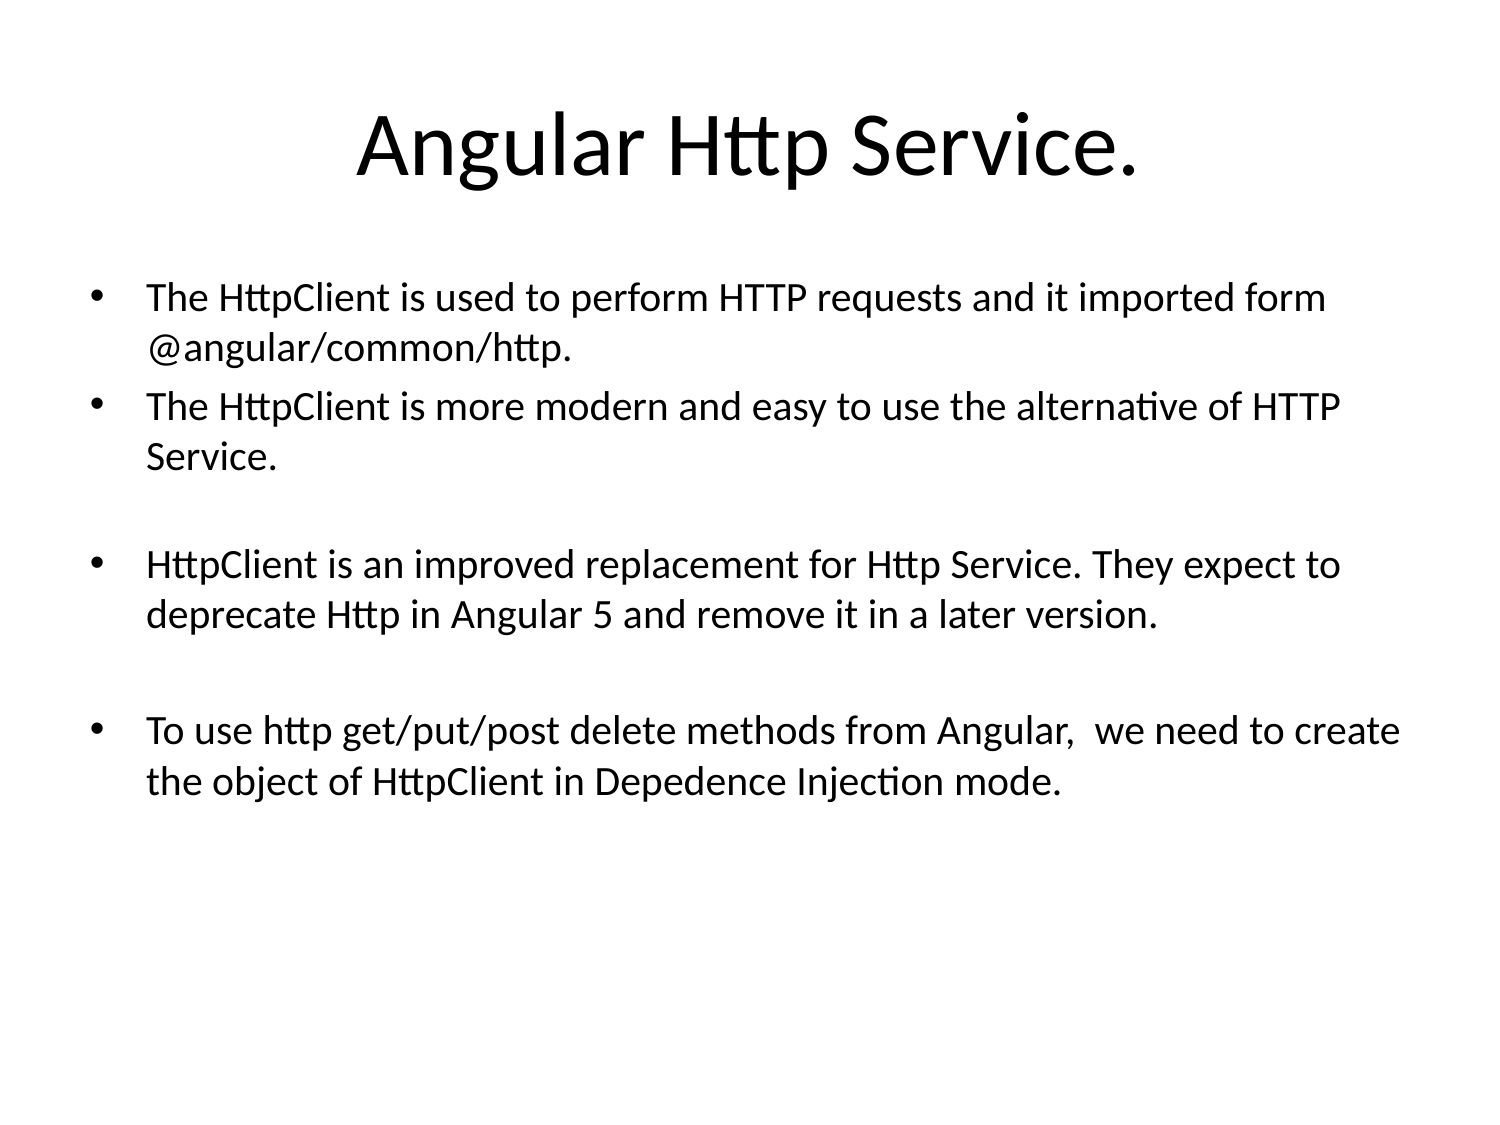

# Angular Http Service.
The HttpClient is used to perform HTTP requests and it imported form @angular/common/http.
The HttpClient is more modern and easy to use the alternative of HTTP Service.
HttpClient is an improved replacement for Http Service. They expect to deprecate Http in Angular 5 and remove it in a later version.

To use http get/put/post delete methods from Angular,  we need to create the object of HttpClient in Depedence Injection mode.